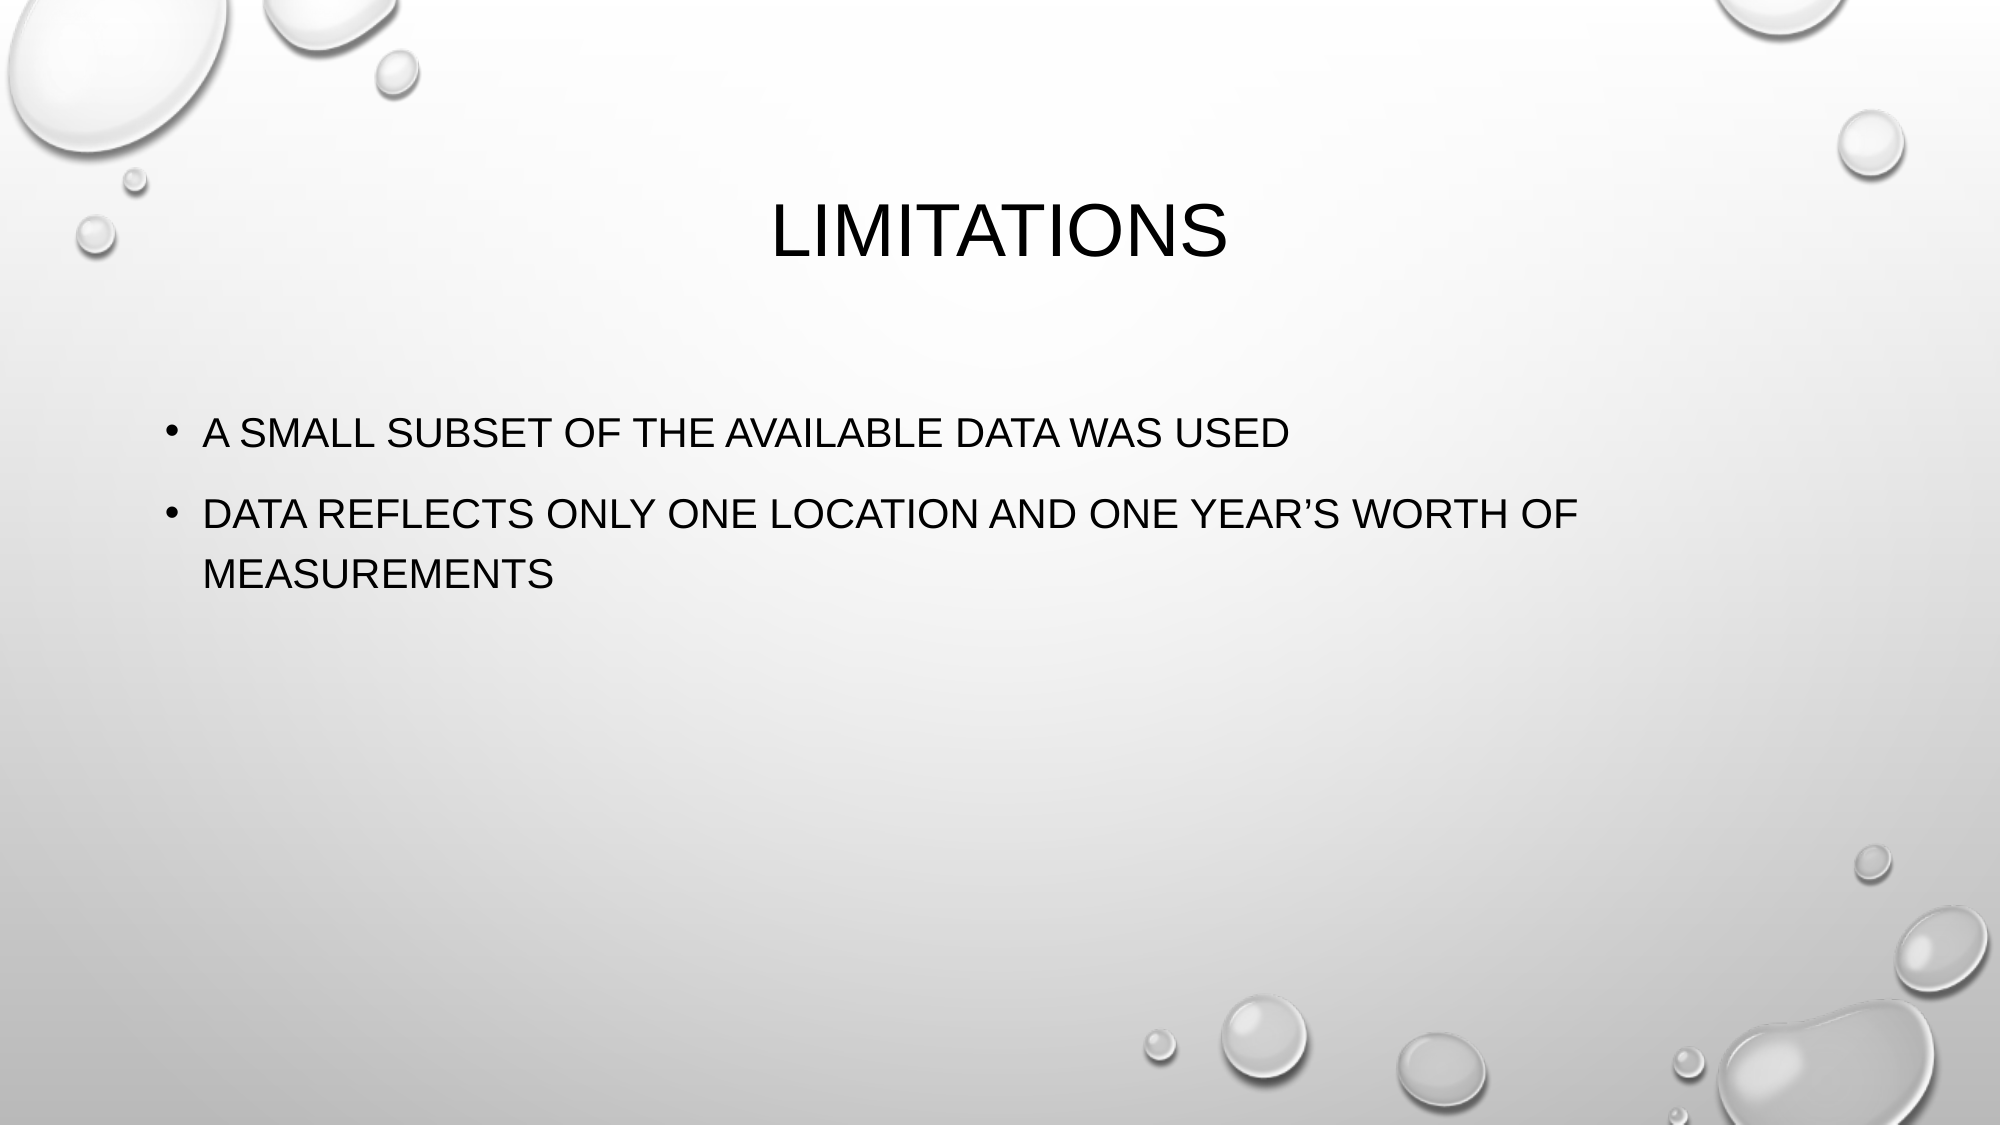

# limitations
A Small subset of the available data was used
Data reflects only one location and one year’s worth of measurements